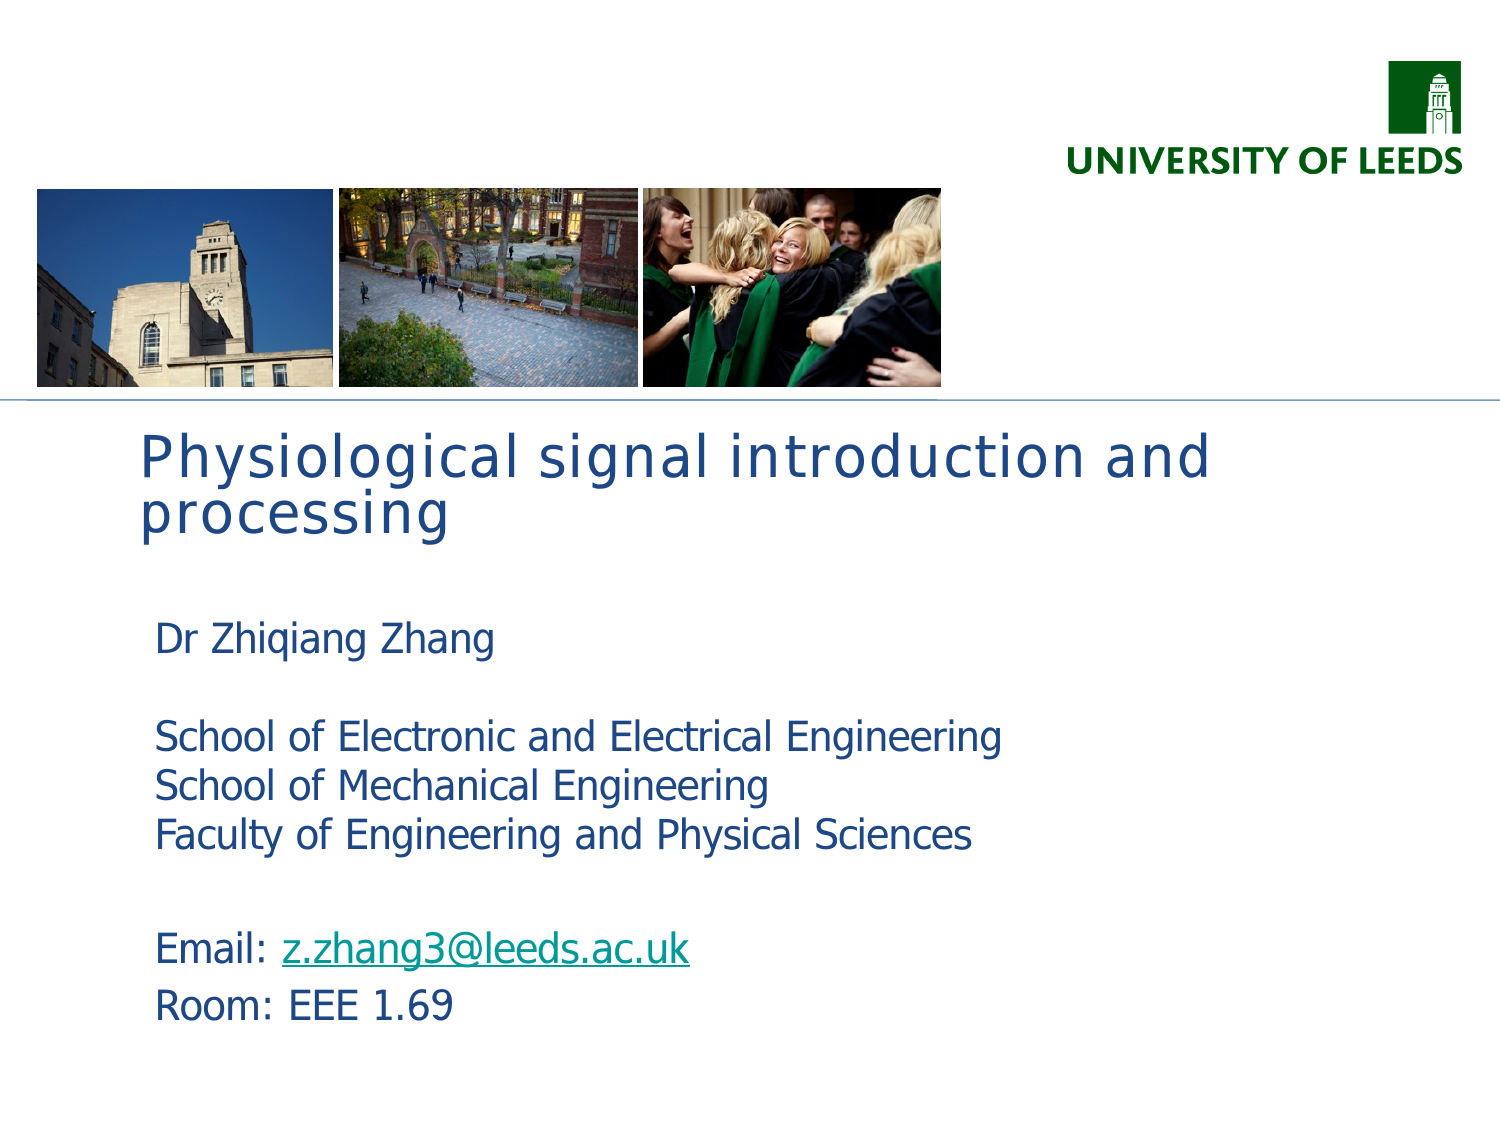

# Physiological signal introduction and processing
Dr Zhiqiang Zhang

School of Electronic and Electrical Engineering
School of Mechanical Engineering
Faculty of Engineering and Physical Sciences

Email: z.zhang3@leeds.ac.uk
Room: EEE 1.69